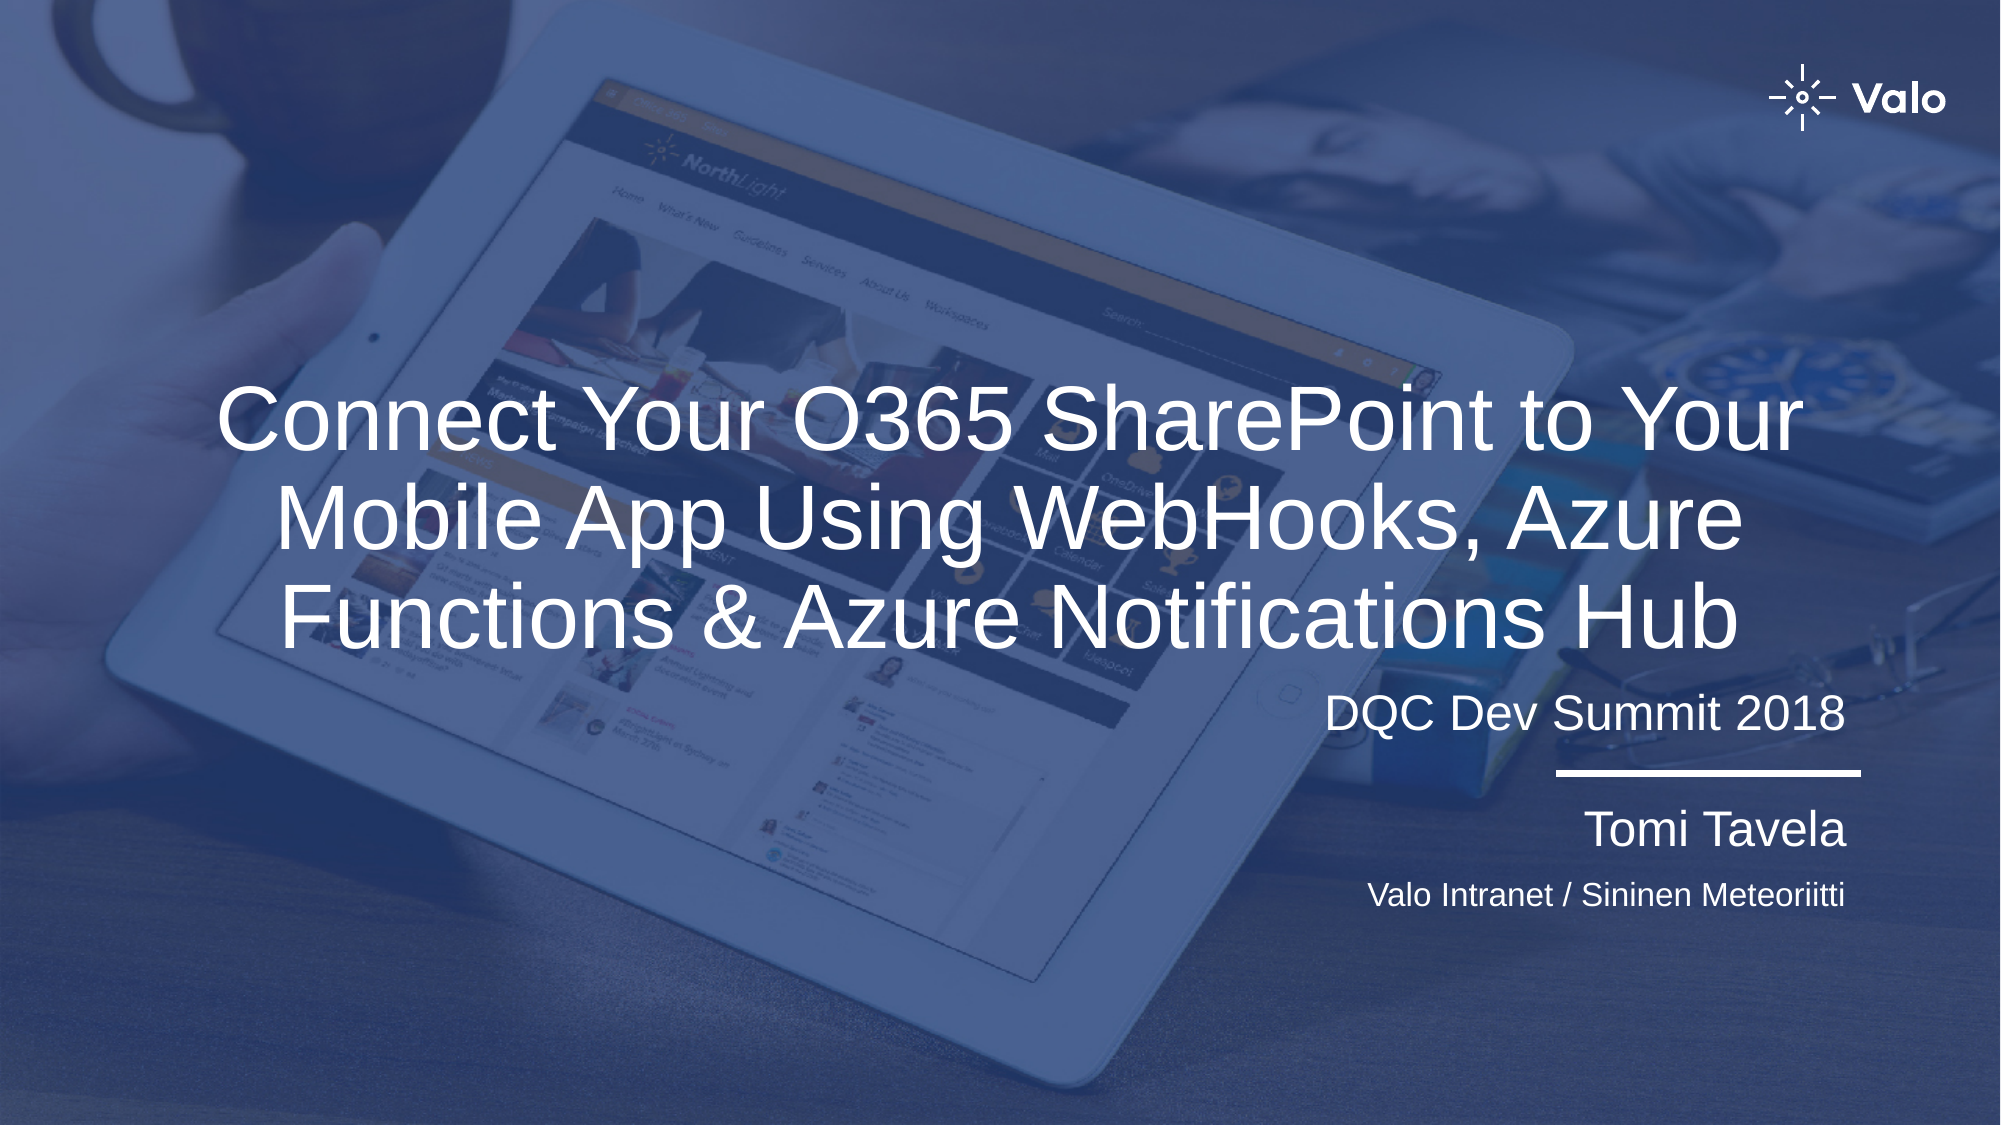

# Connect Your O365 SharePoint to Your Mobile App Using WebHooks, Azure Functions & Azure Notifications Hub
DQC Dev Summit 2018
Tomi Tavela
Valo Intranet / Sininen Meteoriitti